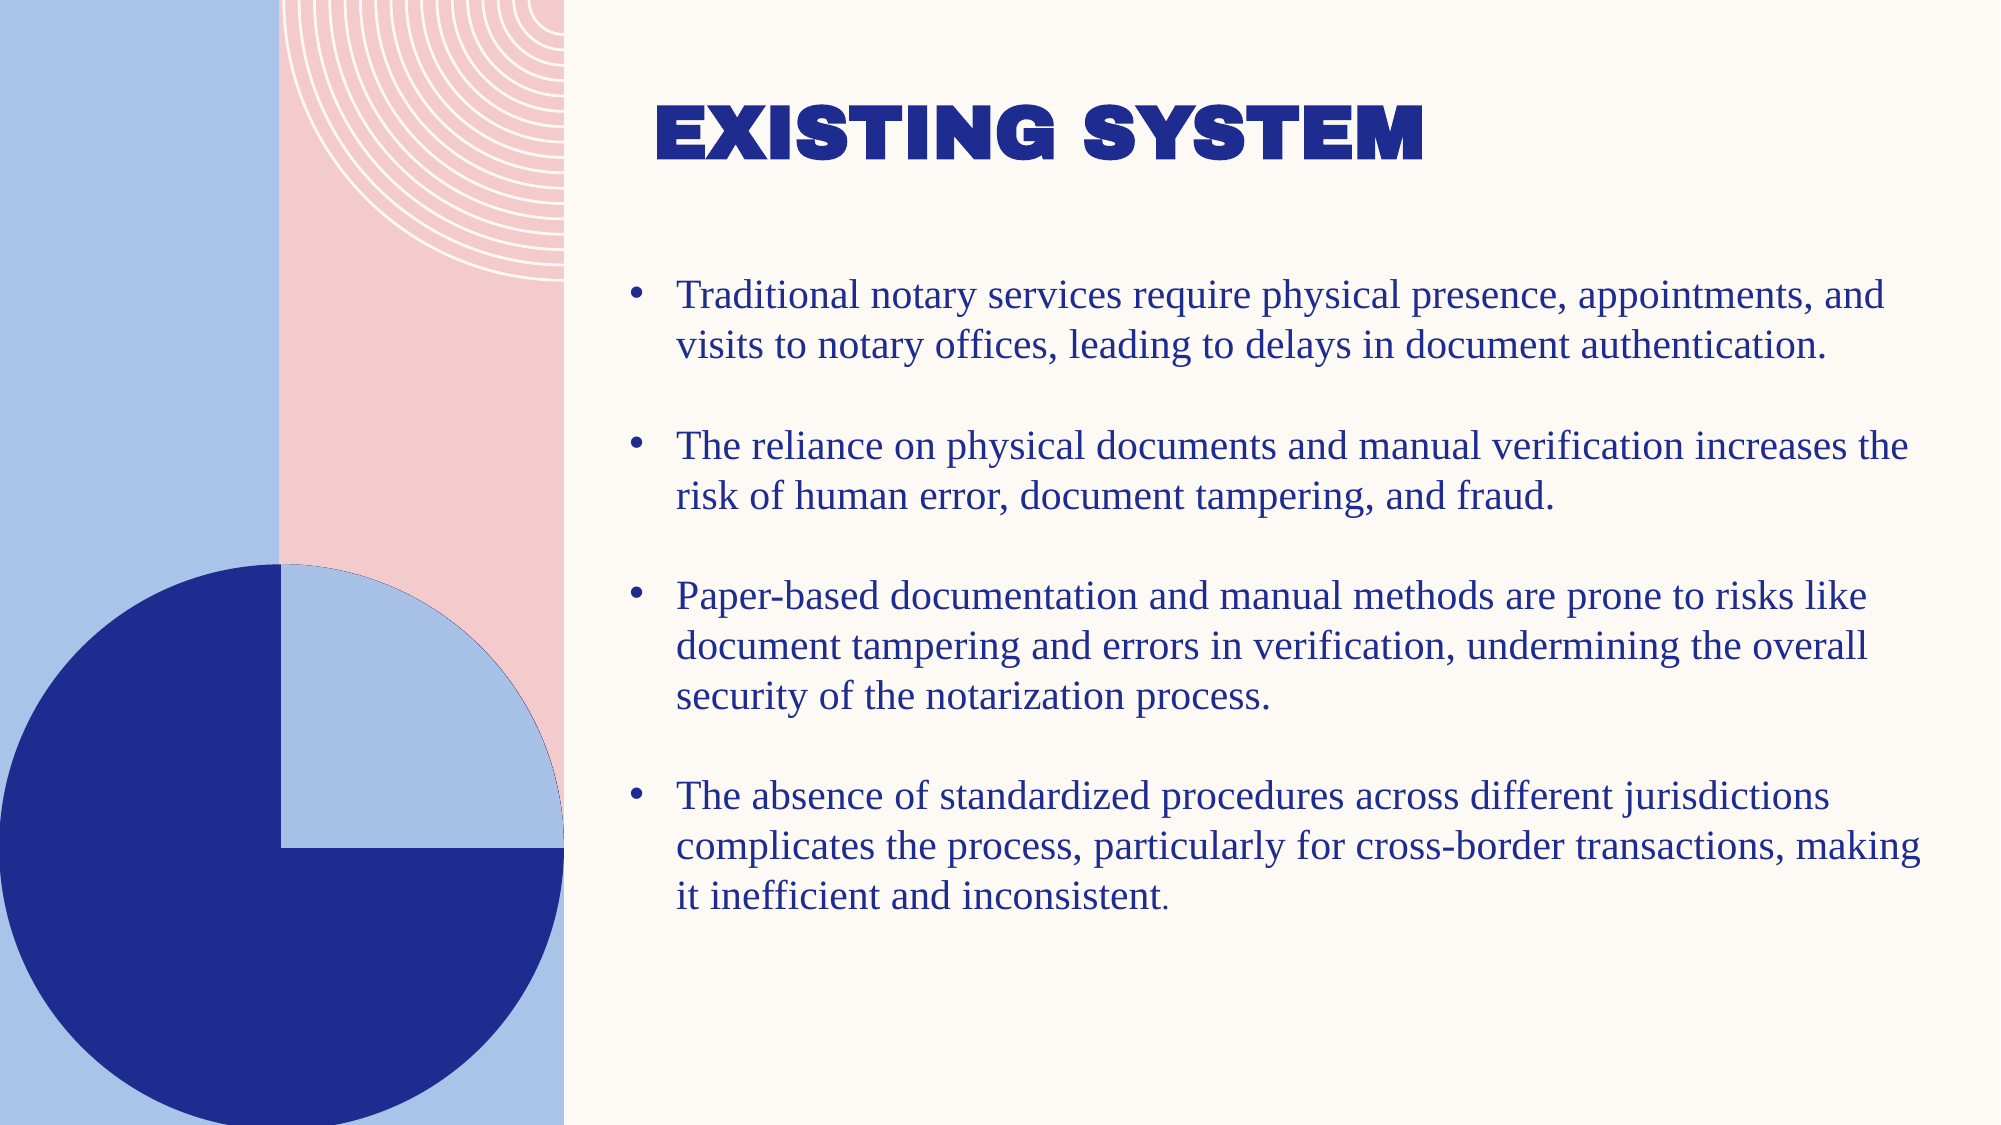

# Existing System

Traditional notary services require physical presence, appointments, and visits to notary offices, leading to delays in document authentication.

The reliance on physical documents and manual verification increases the risk of human error, document tampering, and fraud.

Paper-based documentation and manual methods are prone to risks like document tampering and errors in verification, undermining the overall security of the notarization process.

The absence of standardized procedures across different jurisdictions complicates the process, particularly for cross-border transactions, making it inefficient and inconsistent.